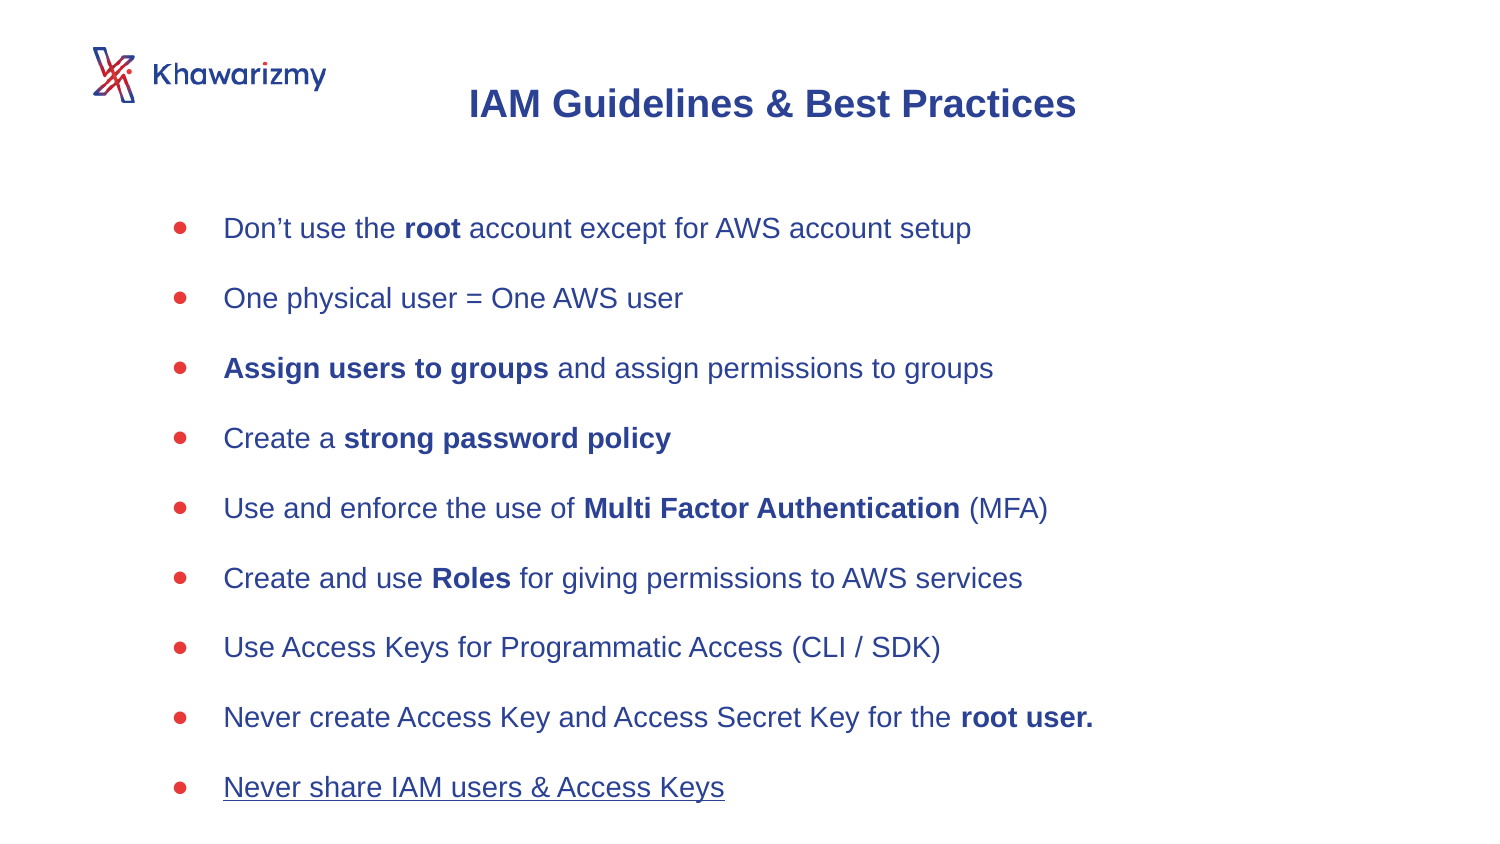

IAM Guidelines & Best Practices
Don’t use the root account except for AWS account setup
One physical user = One AWS user
Assign users to groups and assign permissions to groups
Create a strong password policy
Use and enforce the use of Multi Factor Authentication (MFA)
Create and use Roles for giving permissions to AWS services
Use Access Keys for Programmatic Access (CLI / SDK)
Never create Access Key and Access Secret Key for the root user.
Never share IAM users & Access Keys